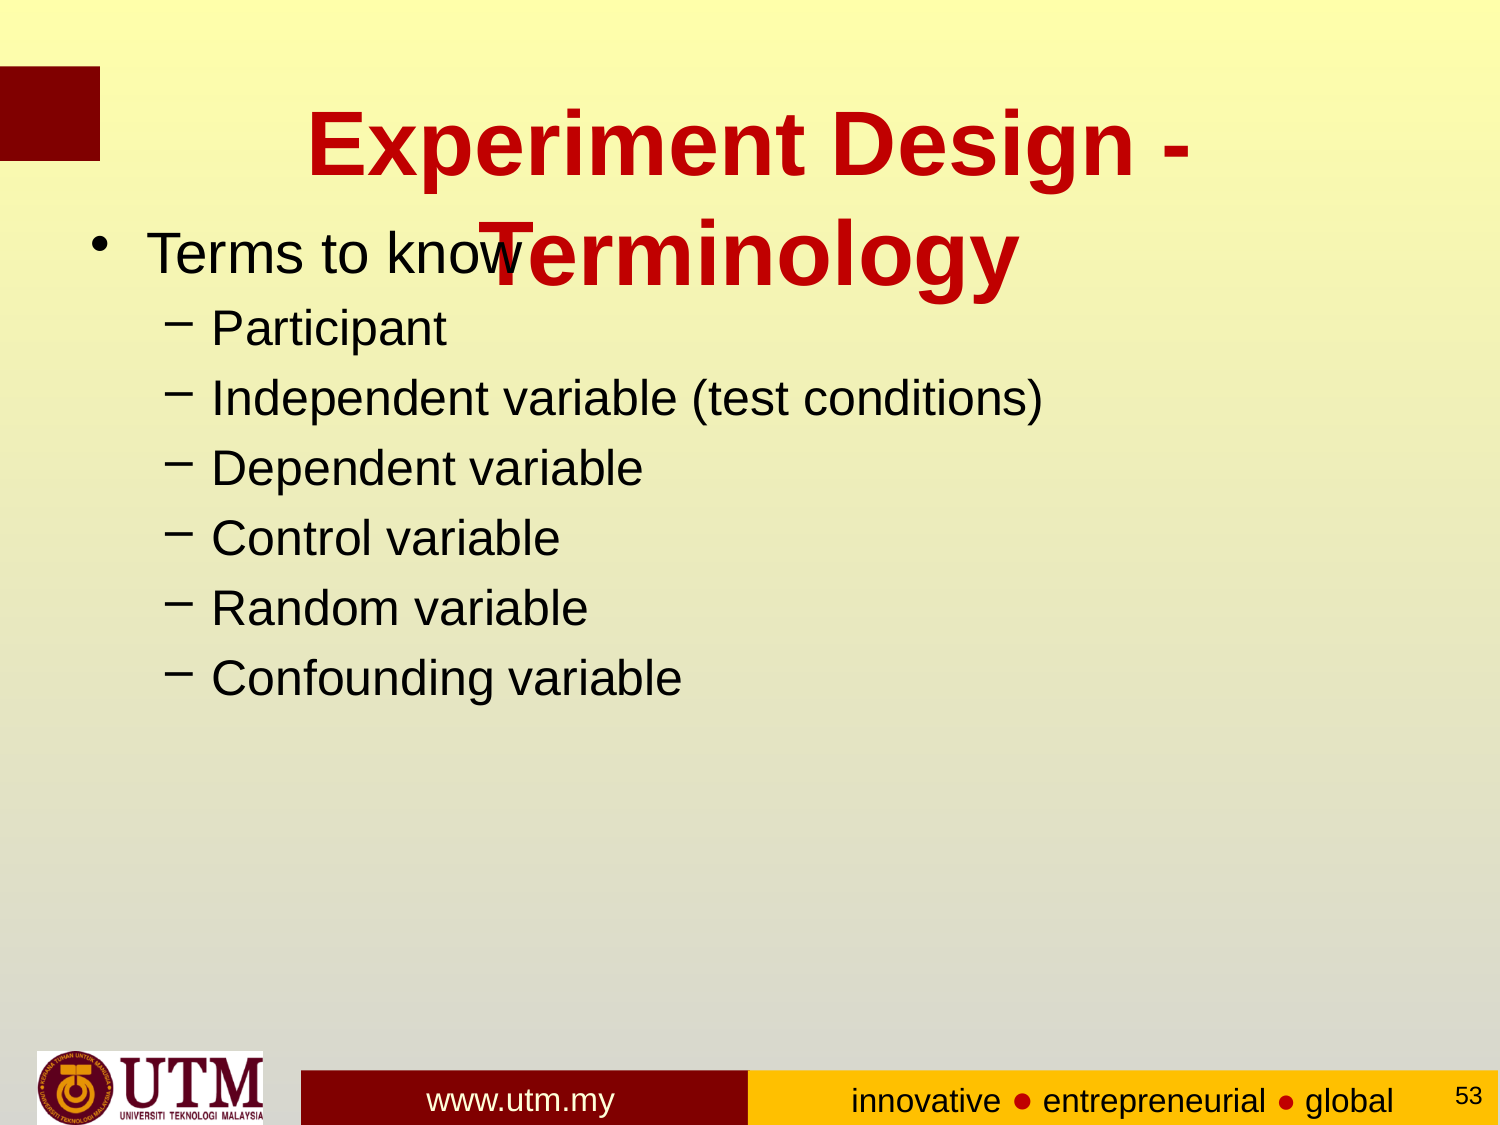

# Experiment Design - Terminology
Terms to know
Participant
Independent variable (test conditions)
Dependent variable
Control variable
Random variable
Confounding variable